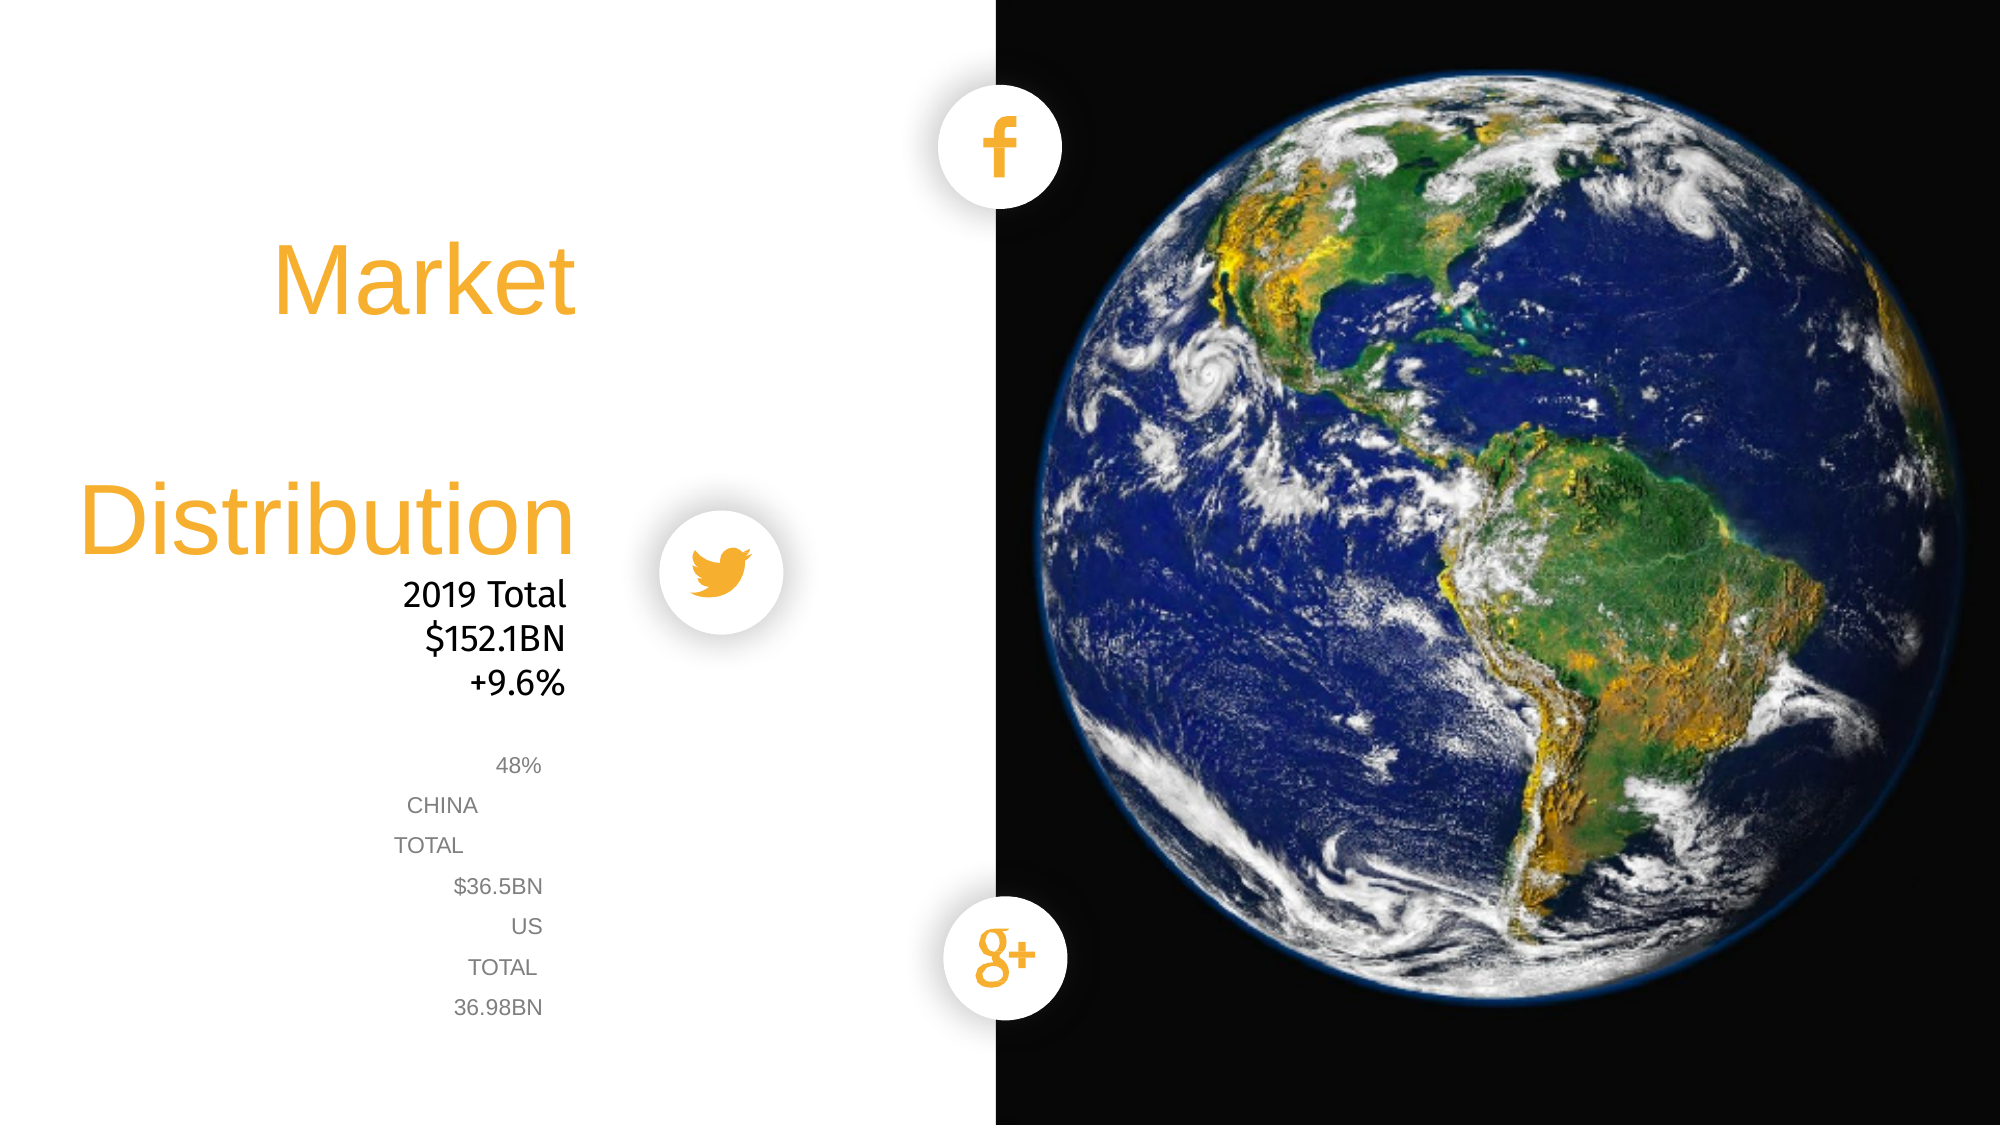

# Market  Distribution

2019 Total
$152.1BN
+9.6%
48%   CHINA TOTAL
$36.5BN  US TOTAL  36.98BN